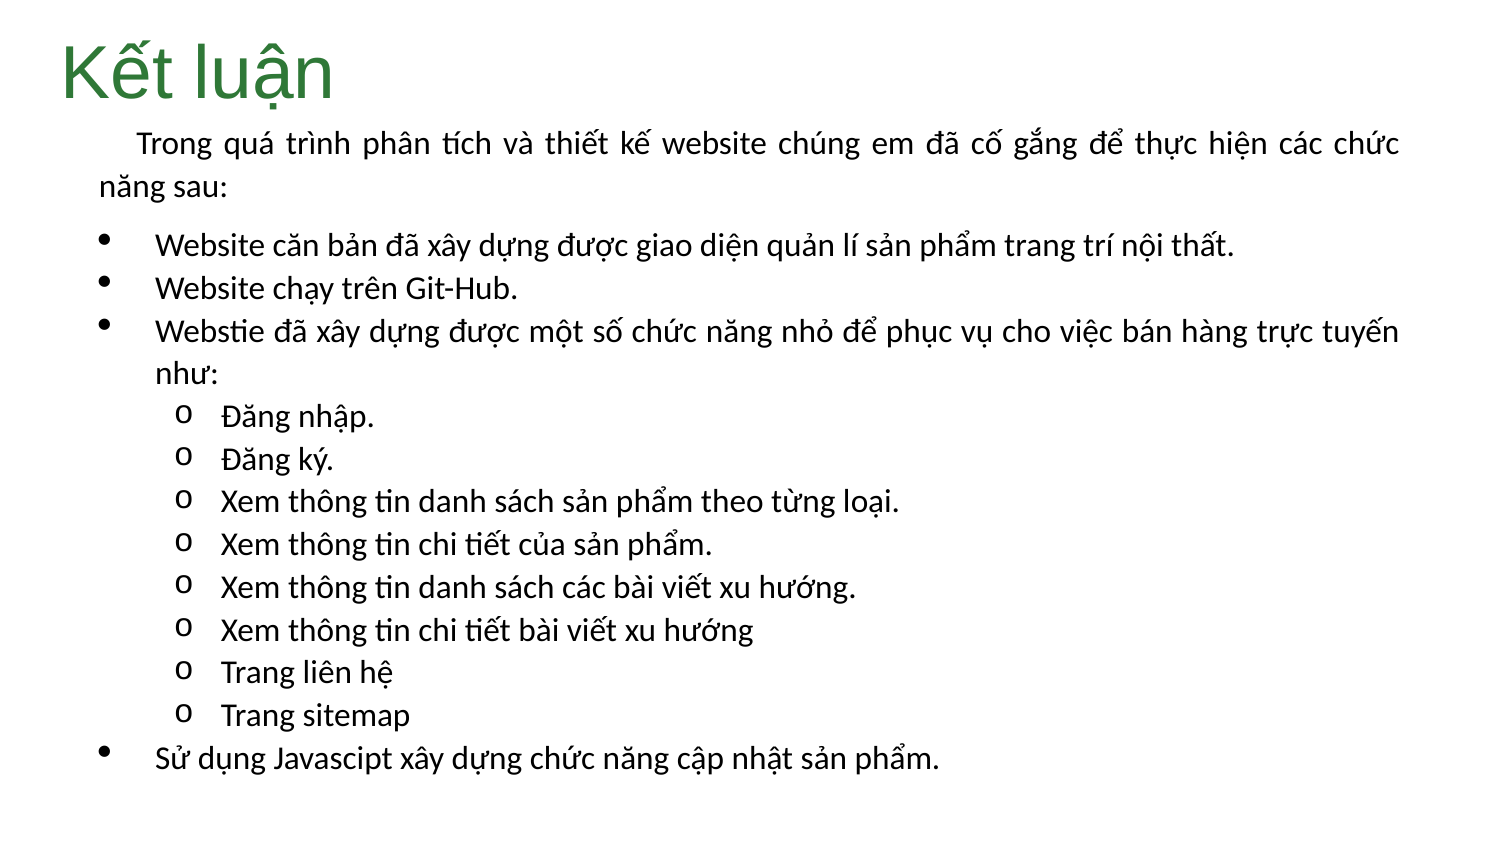

# Kết luận
Trong quá trình phân tích và thiết kế website chúng em đã cố gắng để thực hiện các chức năng sau:
Website căn bản đã xây dựng được giao diện quản lí sản phẩm trang trí nội thất.
Website chạy trên Git-Hub.
Webstie đã xây dựng được một số chức năng nhỏ để phục vụ cho việc bán hàng trực tuyến như:
Đăng nhập.
Đăng ký.
Xem thông tin danh sách sản phẩm theo từng loại.
Xem thông tin chi tiết của sản phẩm.
Xem thông tin danh sách các bài viết xu hướng.
Xem thông tin chi tiết bài viết xu hướng
Trang liên hệ
Trang sitemap
Sử dụng Javascipt xây dựng chức năng cập nhật sản phẩm.